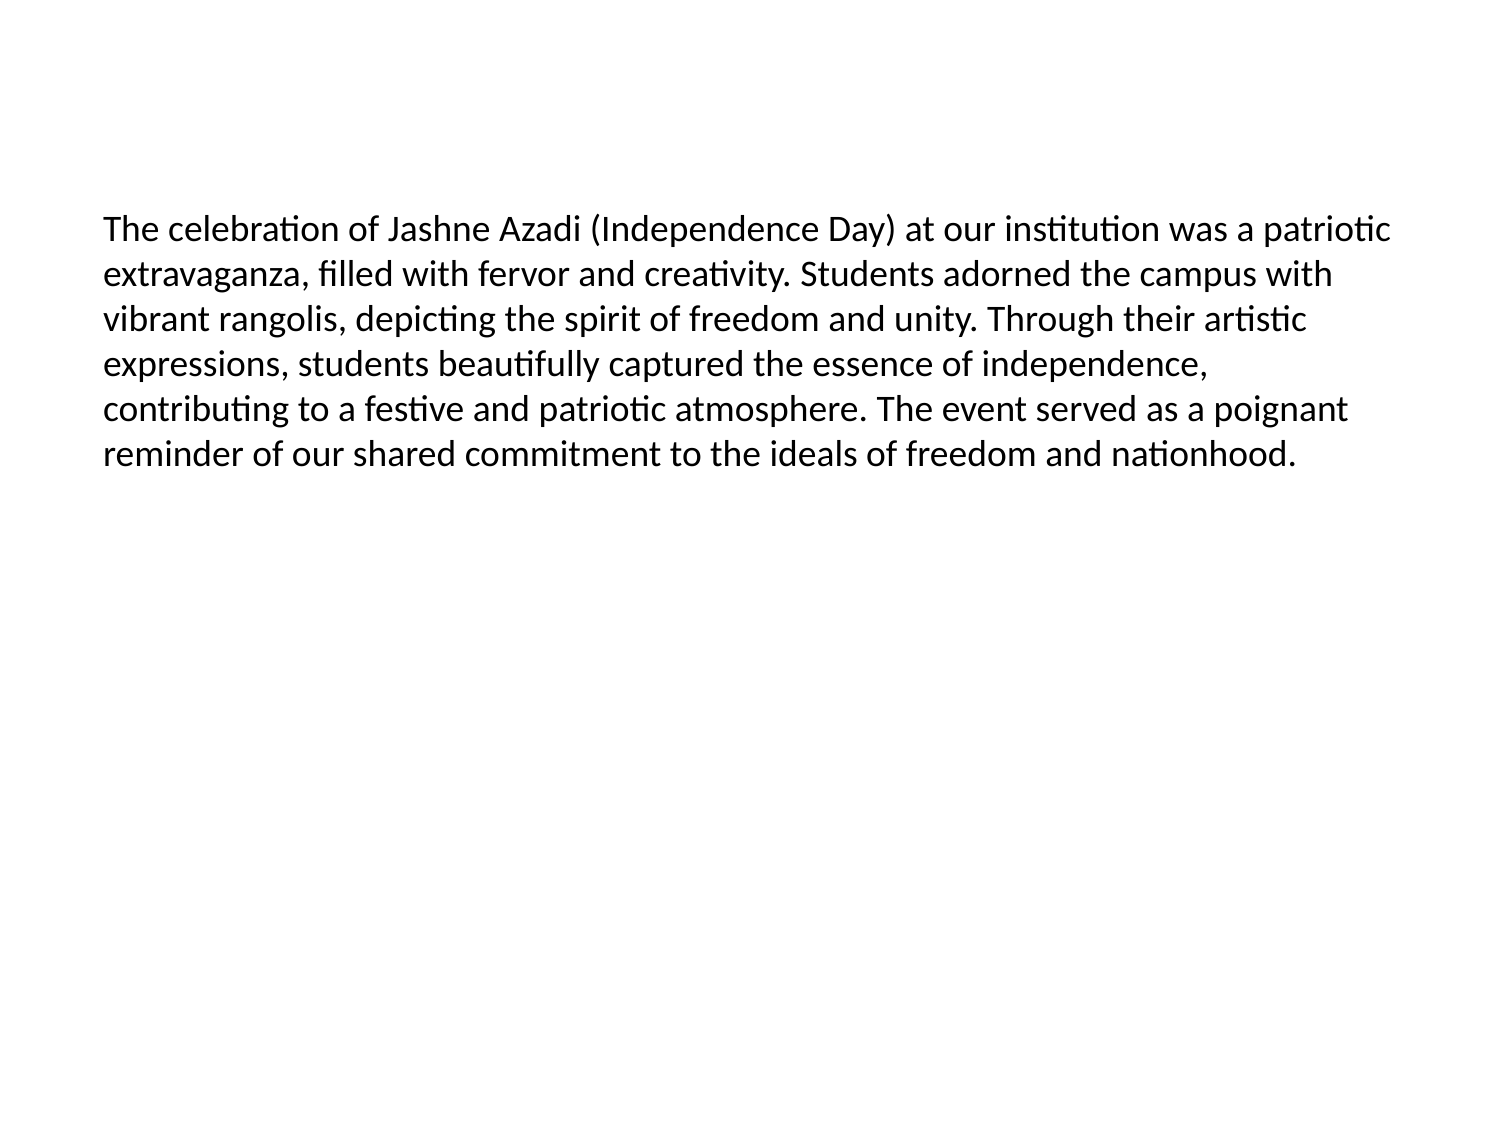

The celebration of Jashne Azadi (Independence Day) at our institution was a patriotic extravaganza, filled with fervor and creativity. Students adorned the campus with vibrant rangolis, depicting the spirit of freedom and unity. Through their artistic expressions, students beautifully captured the essence of independence, contributing to a festive and patriotic atmosphere. The event served as a poignant reminder of our shared commitment to the ideals of freedom and nationhood.